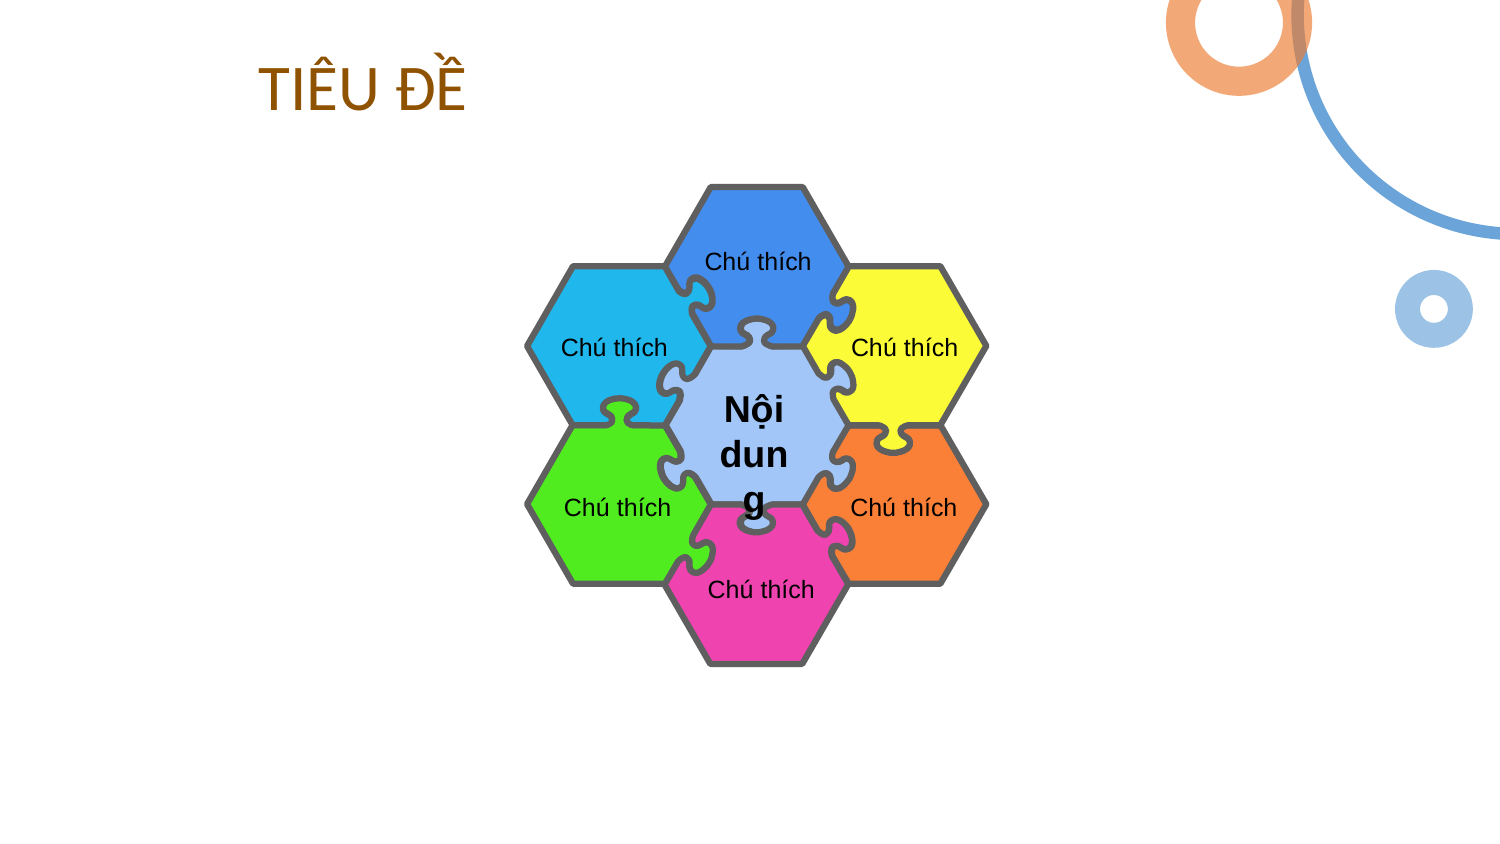

# TIÊU ĐỀ

Chú thích

Chú thích
Chú thích
Nội dung

Chú thích
Chú thích

Chú thích